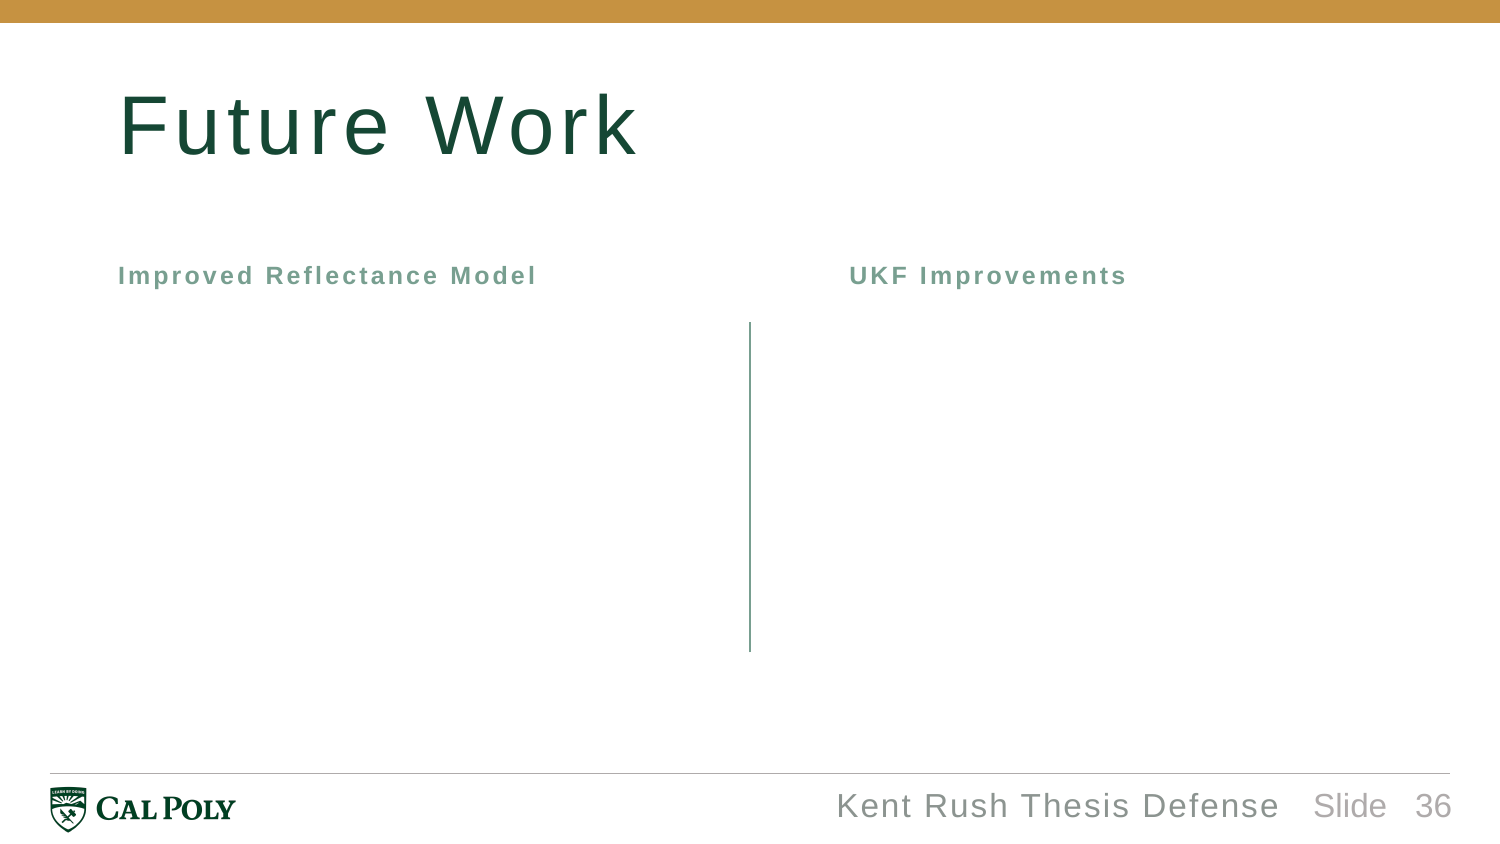

# Future Work
Improved Reflectance Model
UKF Improvements

Kent Rush Thesis Defense
Slide   36